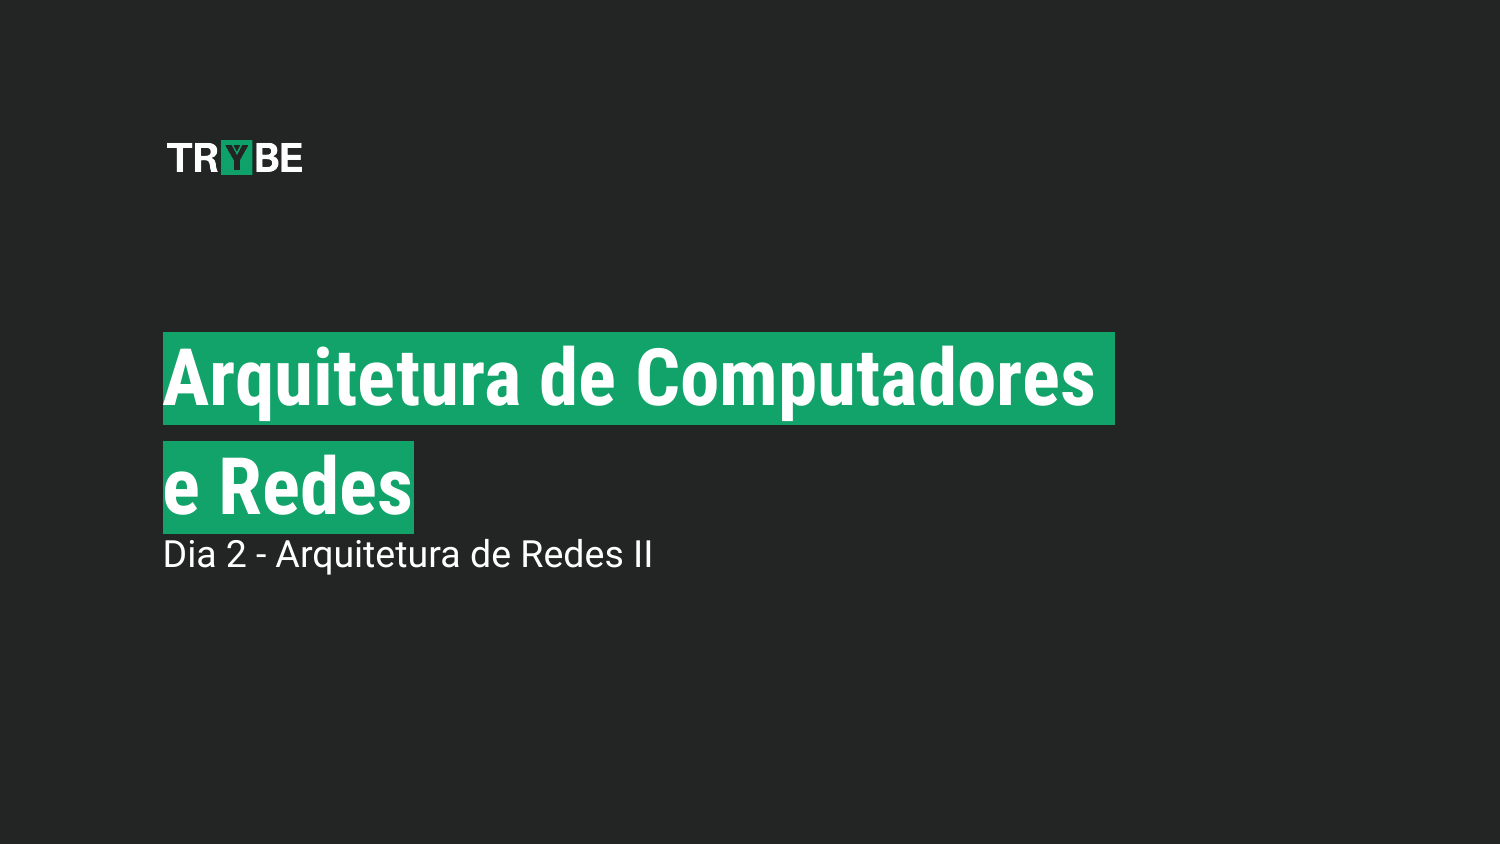

# Arquitetura de Computadores e Redes
Dia 2 - Arquitetura de Redes II